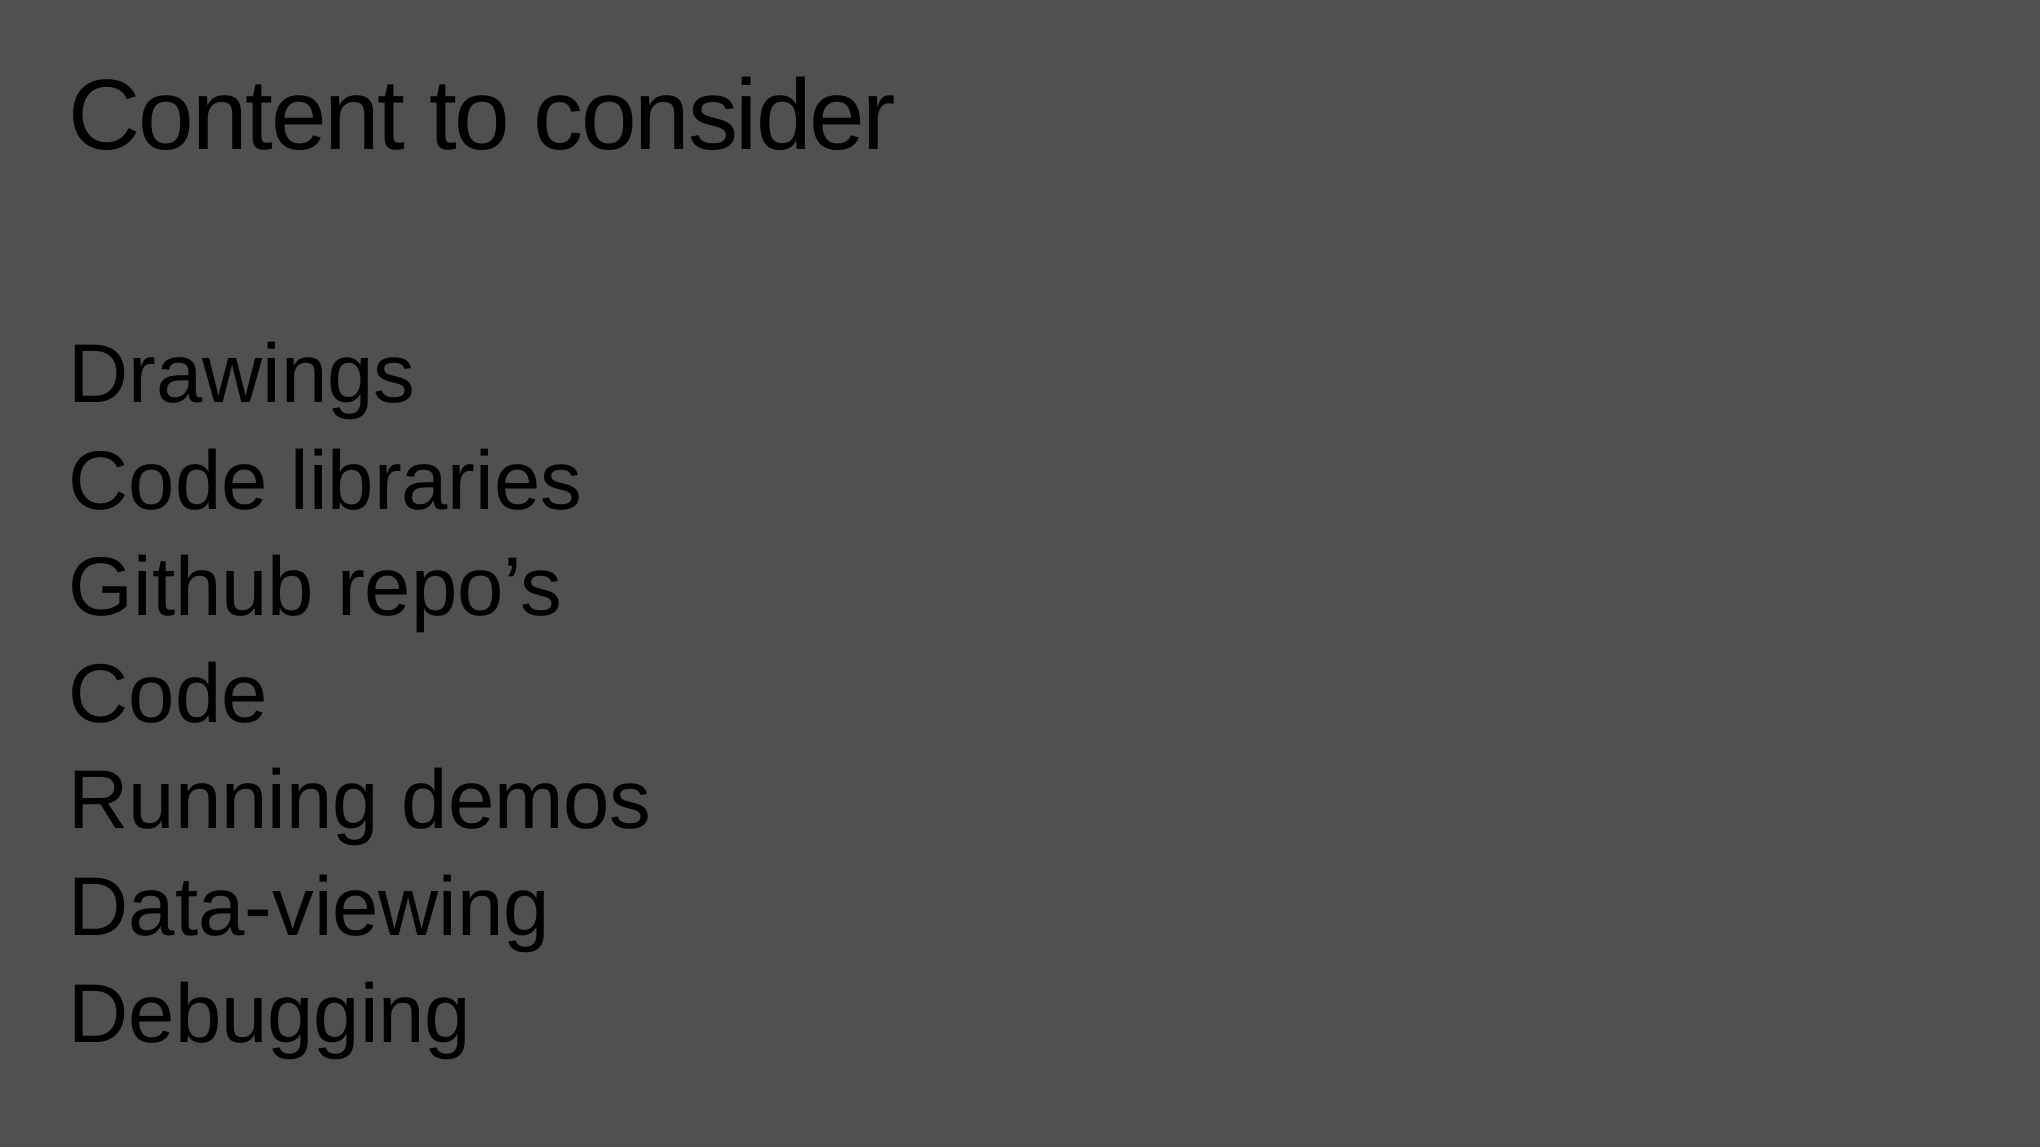

# Content to consider

Drawings
Code libraries
Github repo’s
Code
Running demos
Data-viewing
Debugging